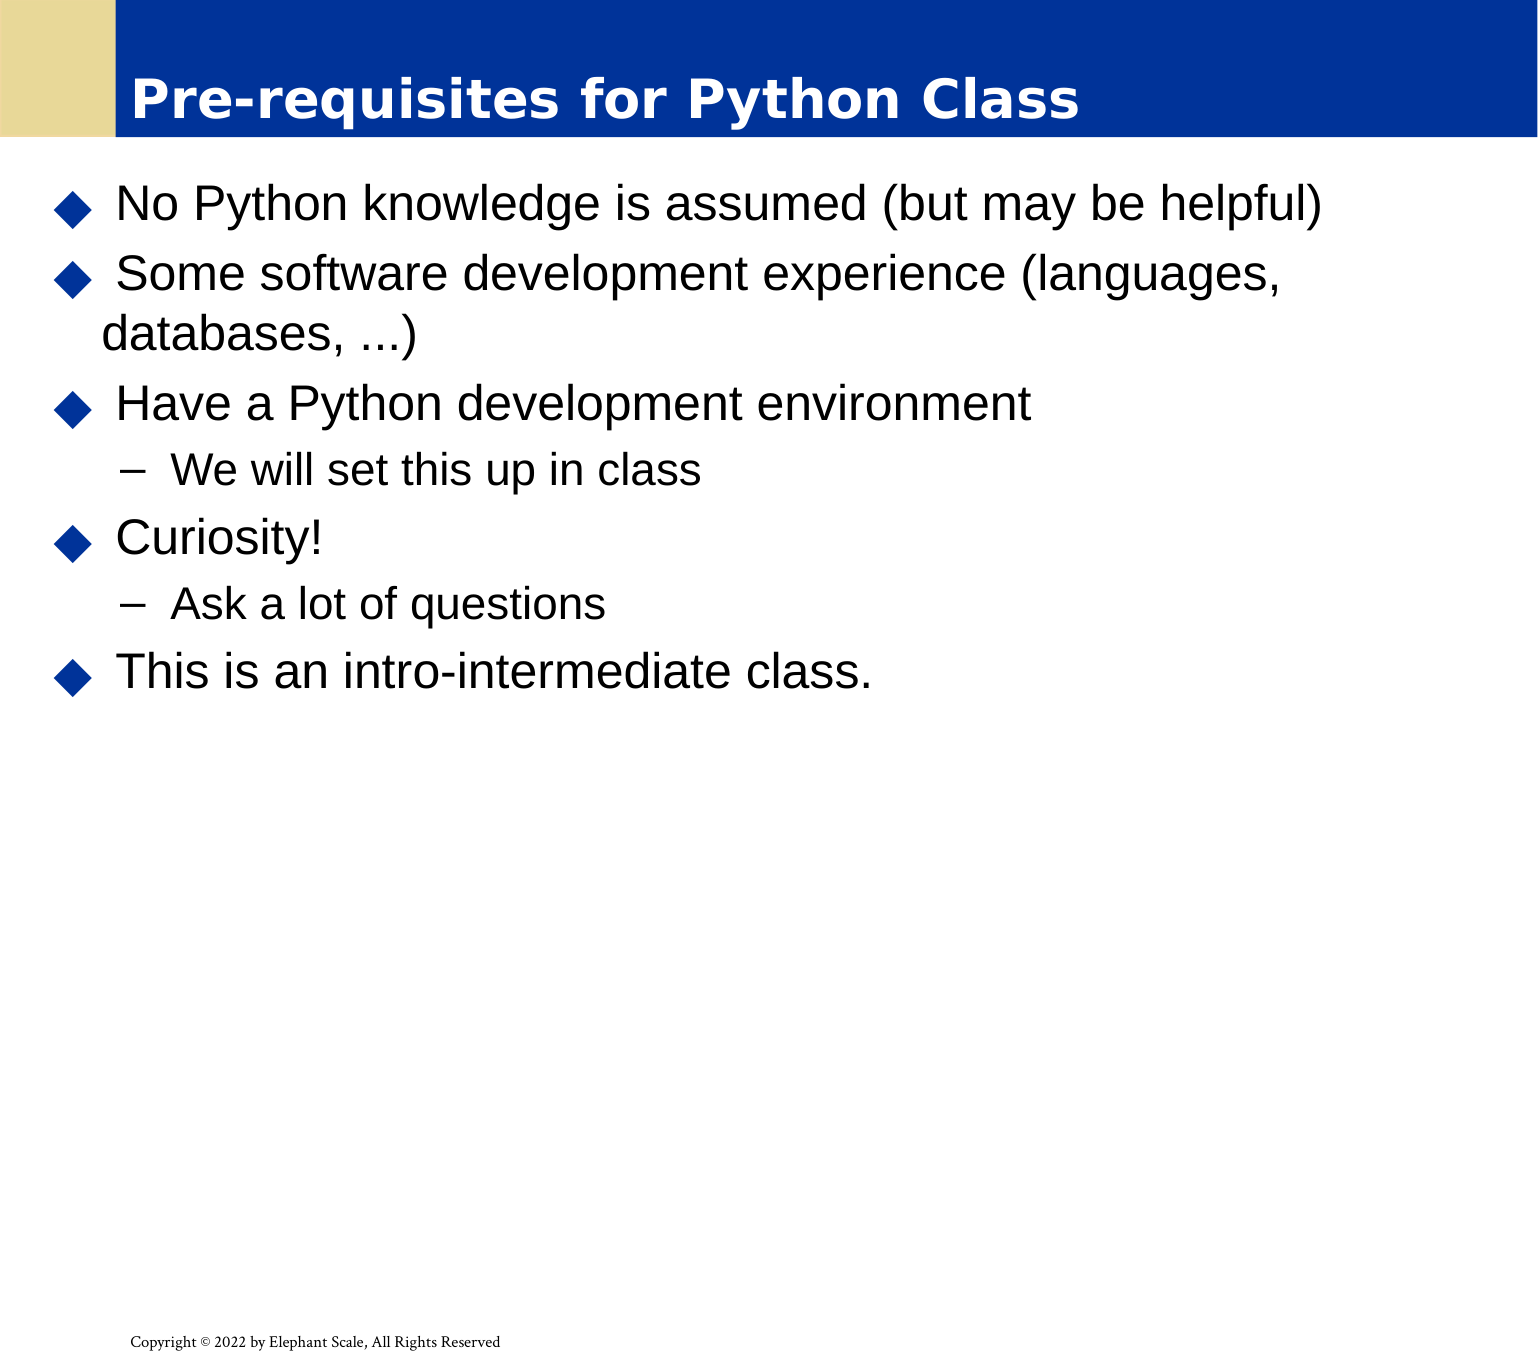

# Pre-requisites for Python Class
 No Python knowledge is assumed (but may be helpful)
 Some software development experience (languages, databases, ...)
 Have a Python development environment
 We will set this up in class
 Curiosity!
 Ask a lot of questions
 This is an intro-intermediate class.
Copyright © 2022 by Elephant Scale, All Rights Reserved